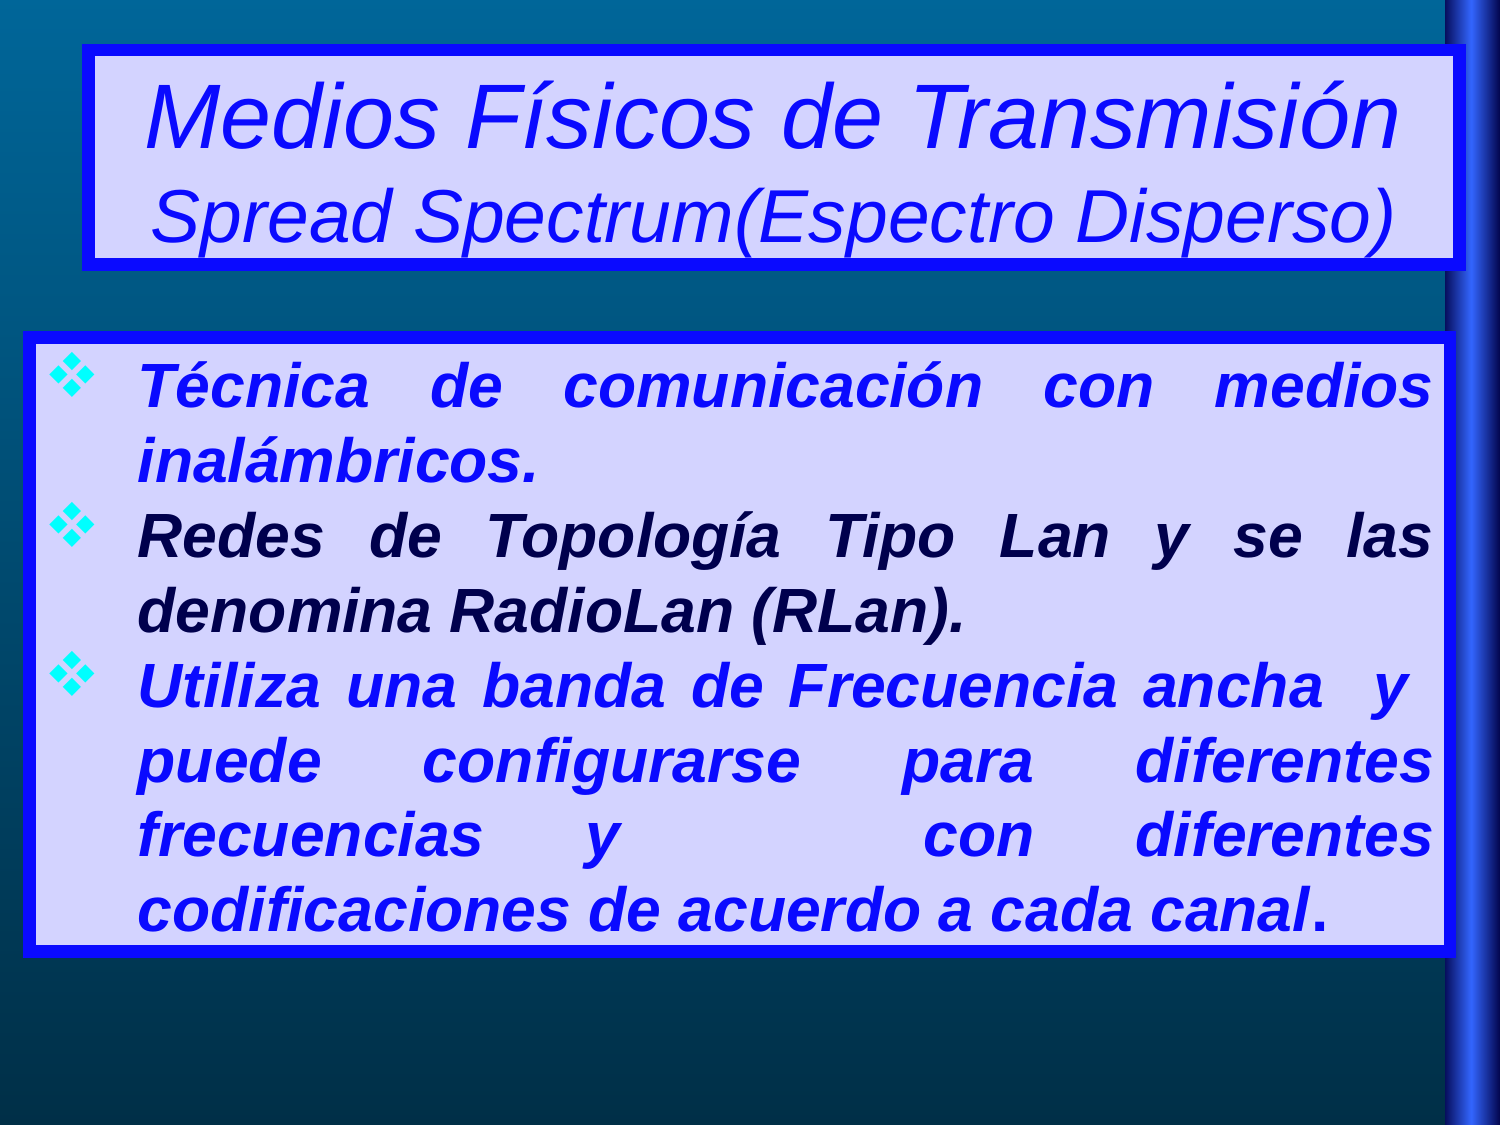

Medios Físicos de Transmisión
Spread Spectrum(Espectro Disperso)
Técnica de comunicación con medios inalámbricos.
Redes de Topología Tipo Lan y se las denomina RadioLan (RLan).
Utiliza una banda de Frecuencia ancha  y  puede configurarse para diferentes frecuencias y   con diferentes codificaciones de acuerdo a cada canal.